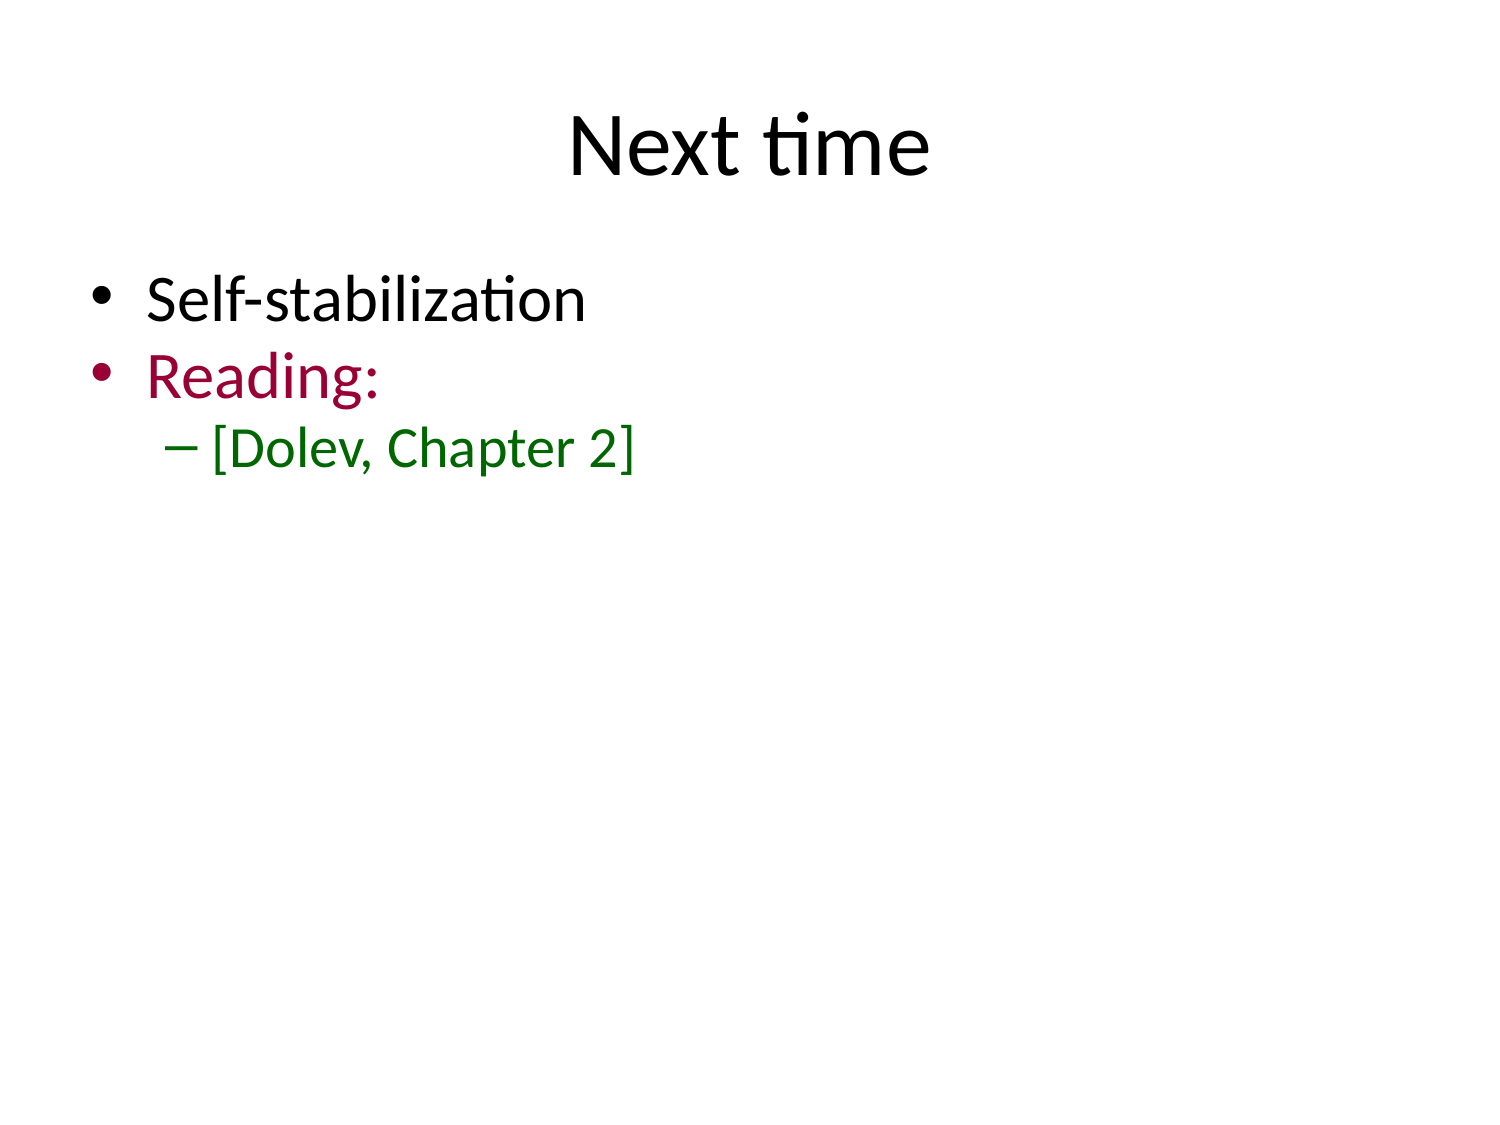

# Next time
Self-stabilization
Reading:
[Dolev, Chapter 2]